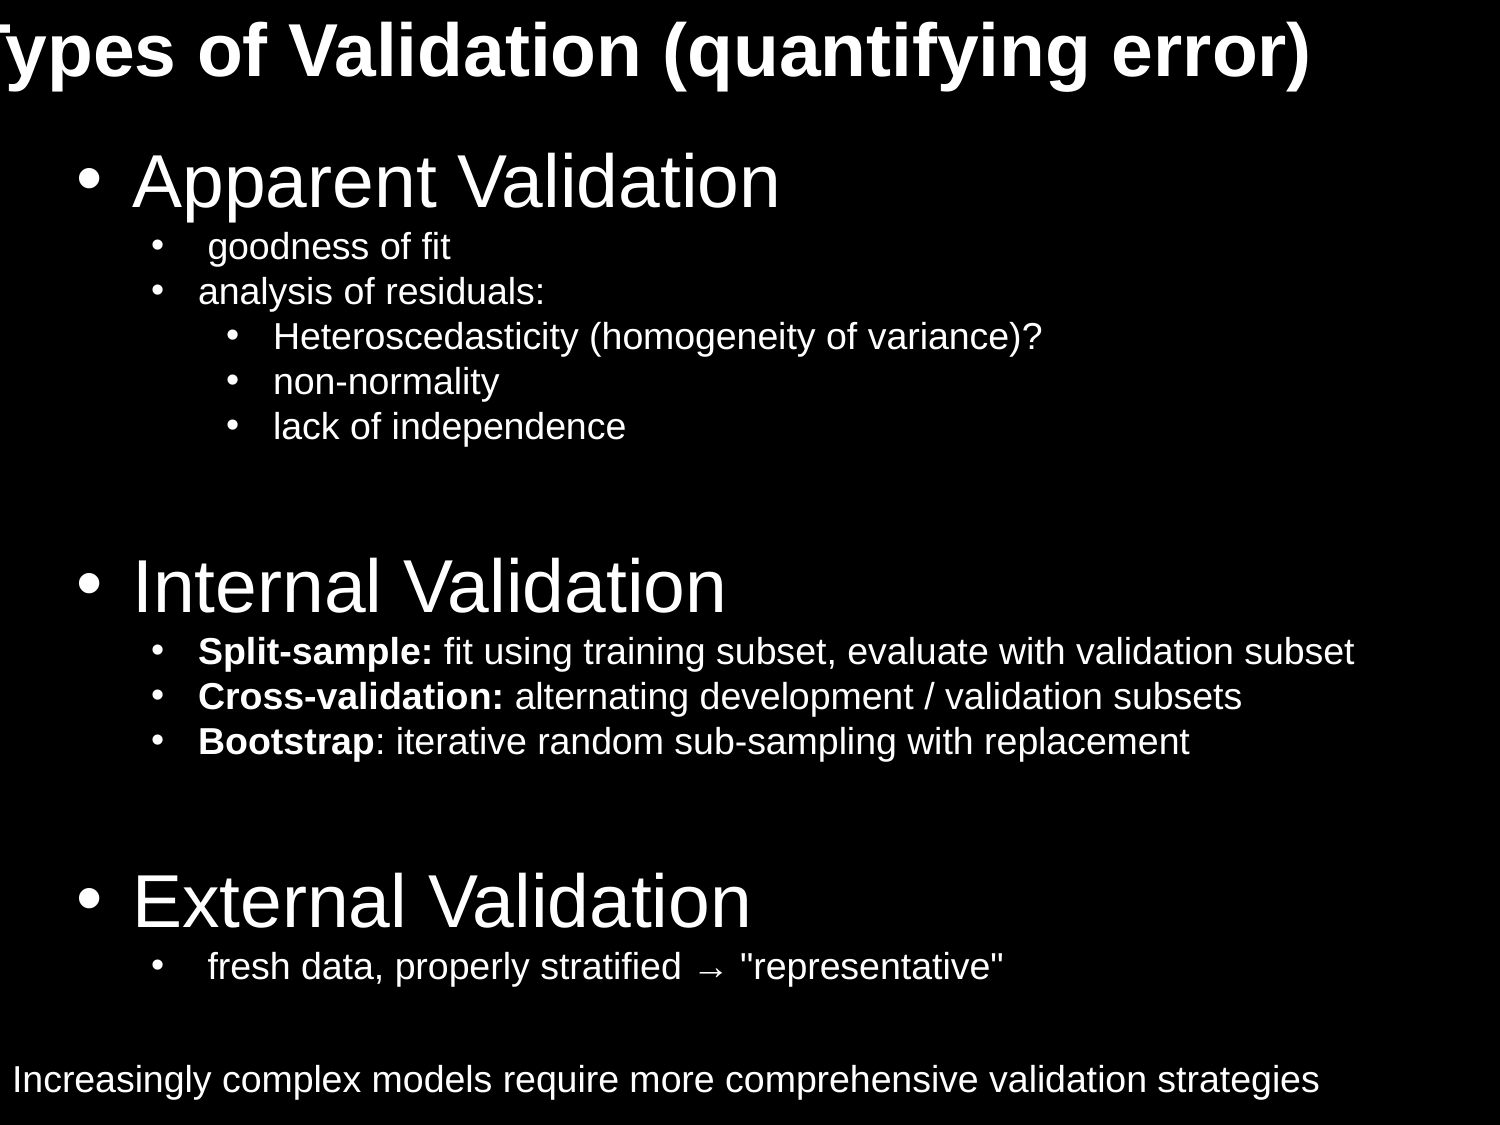

Types of Validation (quantifying error)
Apparent Validation
goodness of fit
analysis of residuals:
Heteroscedasticity (homogeneity of variance)?
non-normality
lack of independence
Internal Validation
Split-sample: fit using training subset, evaluate with validation subset
Cross-validation: alternating development / validation subsets
Bootstrap: iterative random sub-sampling with replacement
External Validation
fresh data, properly stratified → "representative"

Increasingly complex models require more comprehensive validation strategies